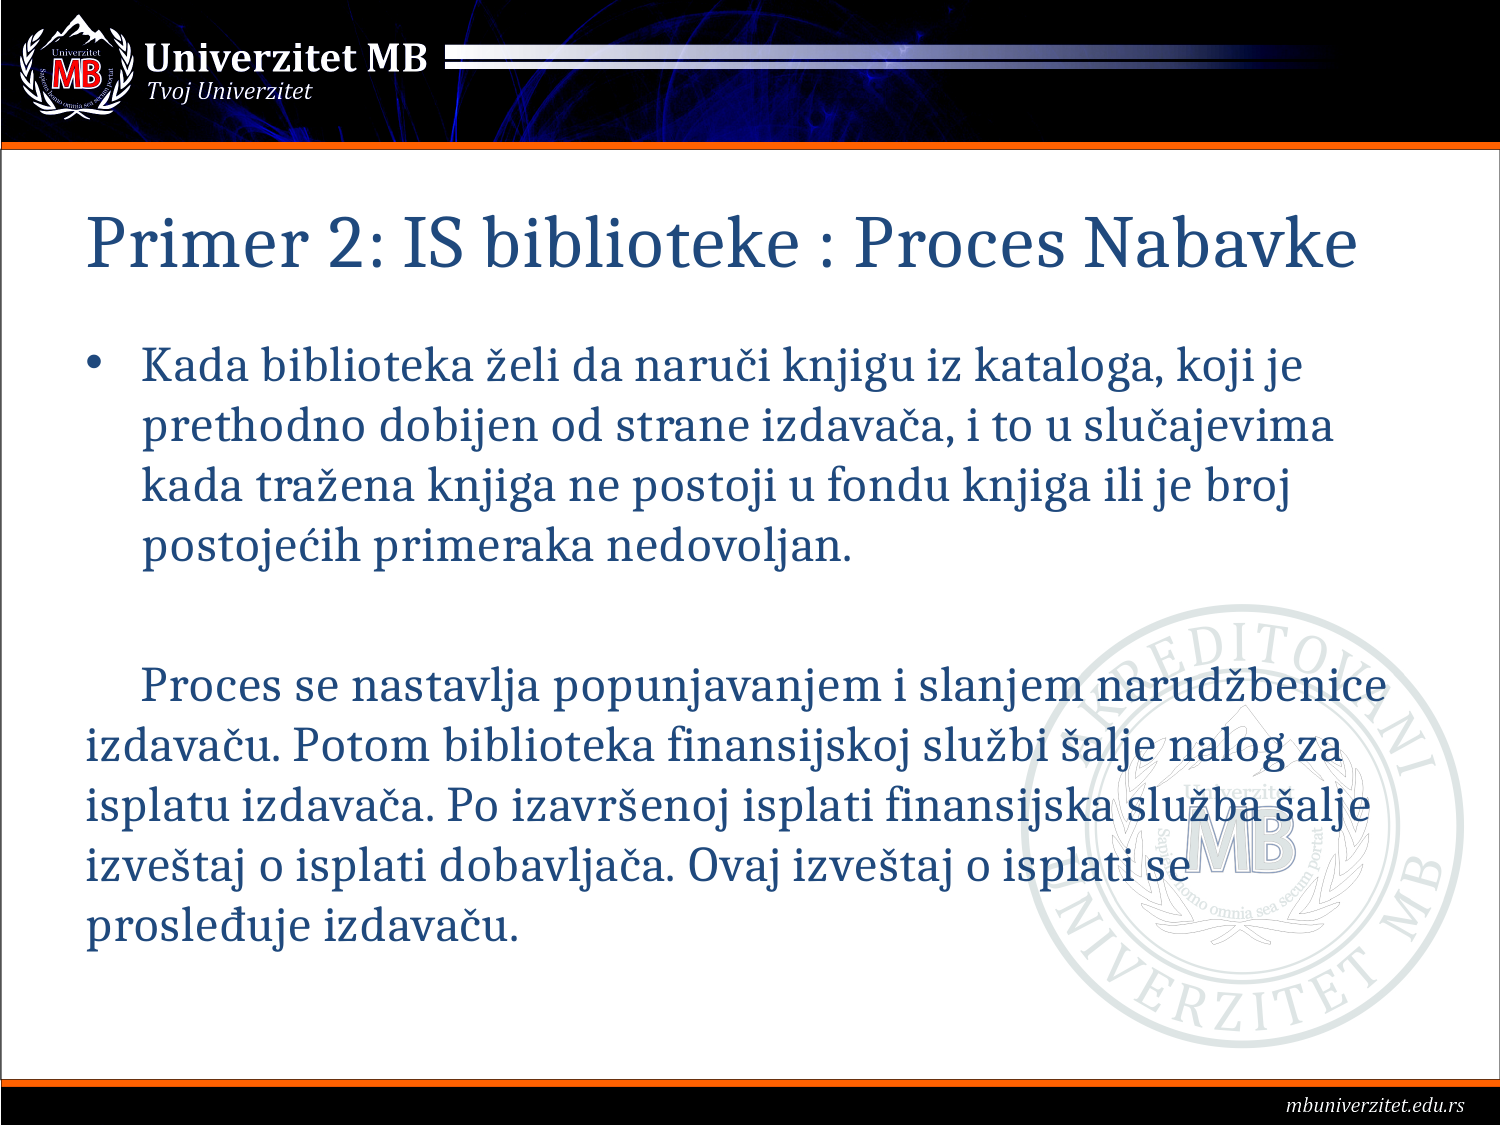

# Primer 2: IS biblioteke : Proces Nabavke
Kada biblioteka želi da naruči knjigu iz kataloga, koji je prethodno dobijen od strane izdavača, i to u slučajevima kada tražena knjiga ne postoji u fondu knjiga ili je broj postojećih primeraka nedovoljan.

     Proces se nastavlja popunjavanjem i slanjem narudžbenice izdavaču. Potom biblioteka finansijskoj službi šalje nalog za isplatu izdavača. Po izavršenoj isplati finansijska služba šalje izveštaj o isplati dobavljača. Ovaj izveštaj o isplati se prosleđuje izdavaču.